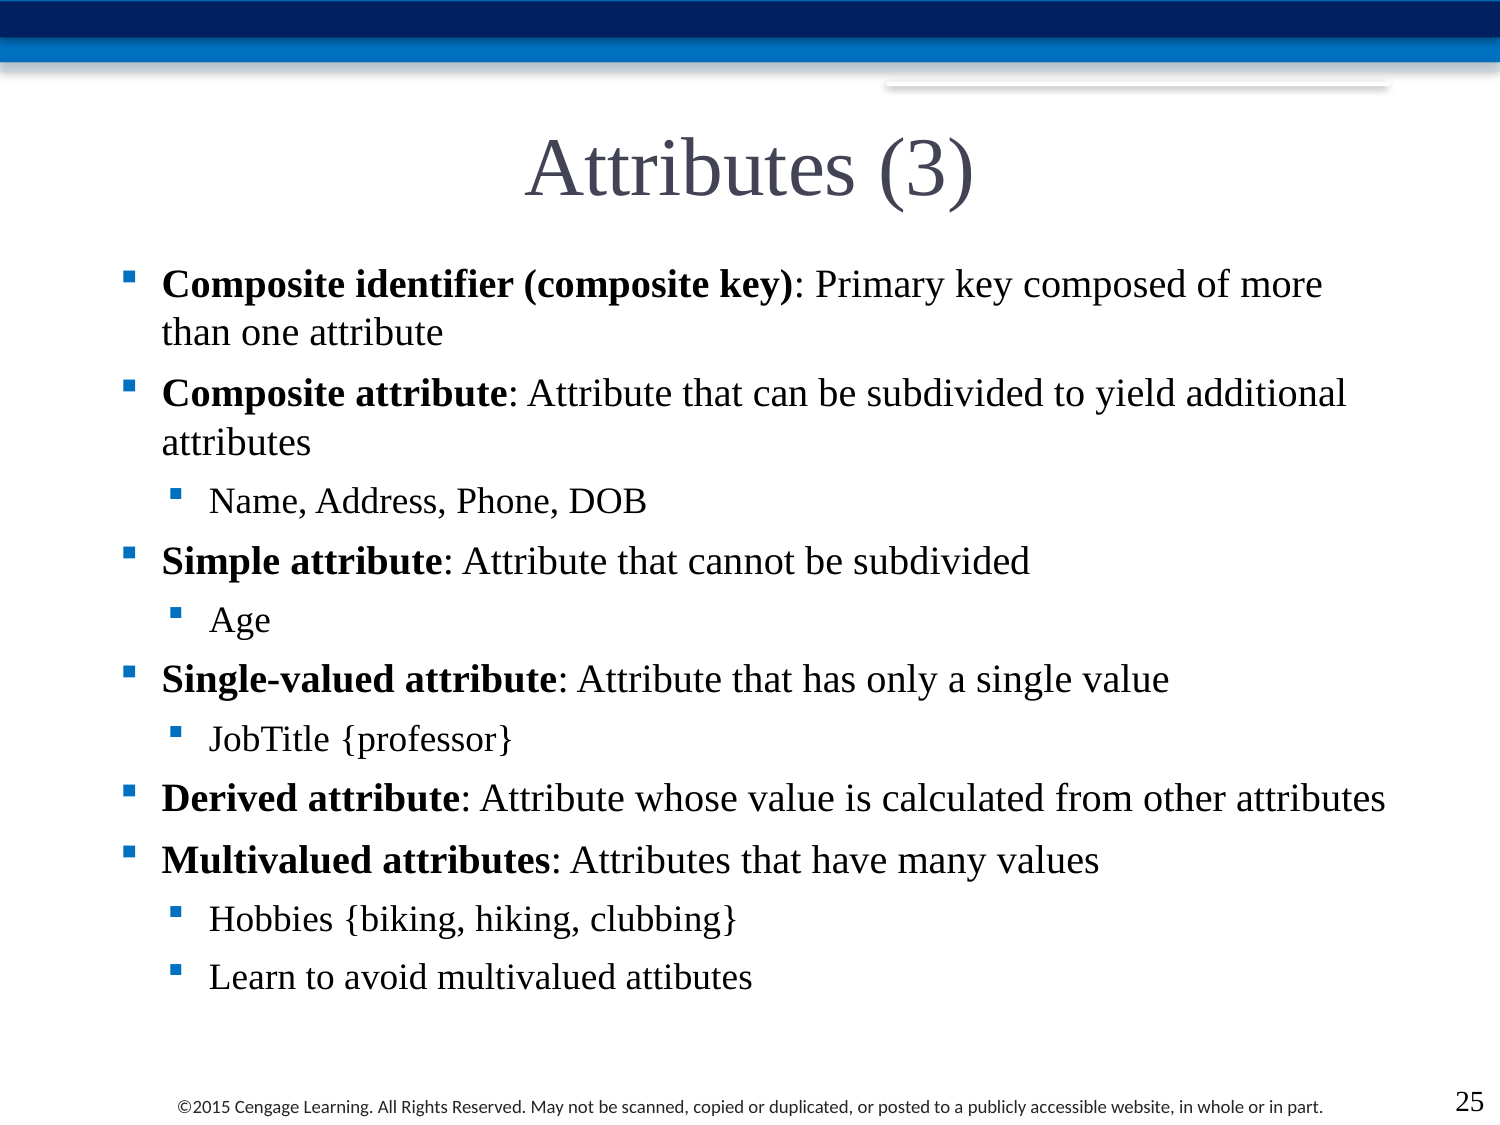

# Attributes (3)
Composite identifier (composite key): Primary key composed of more than one attribute
Composite attribute: Attribute that can be subdivided to yield additional attributes
Name, Address, Phone, DOB
Simple attribute: Attribute that cannot be subdivided
Age
Single-valued attribute: Attribute that has only a single value
JobTitle {professor}
Derived attribute: Attribute whose value is calculated from other attributes
Multivalued attributes: Attributes that have many values
Hobbies {biking, hiking, clubbing}
Learn to avoid multivalued attibutes

25